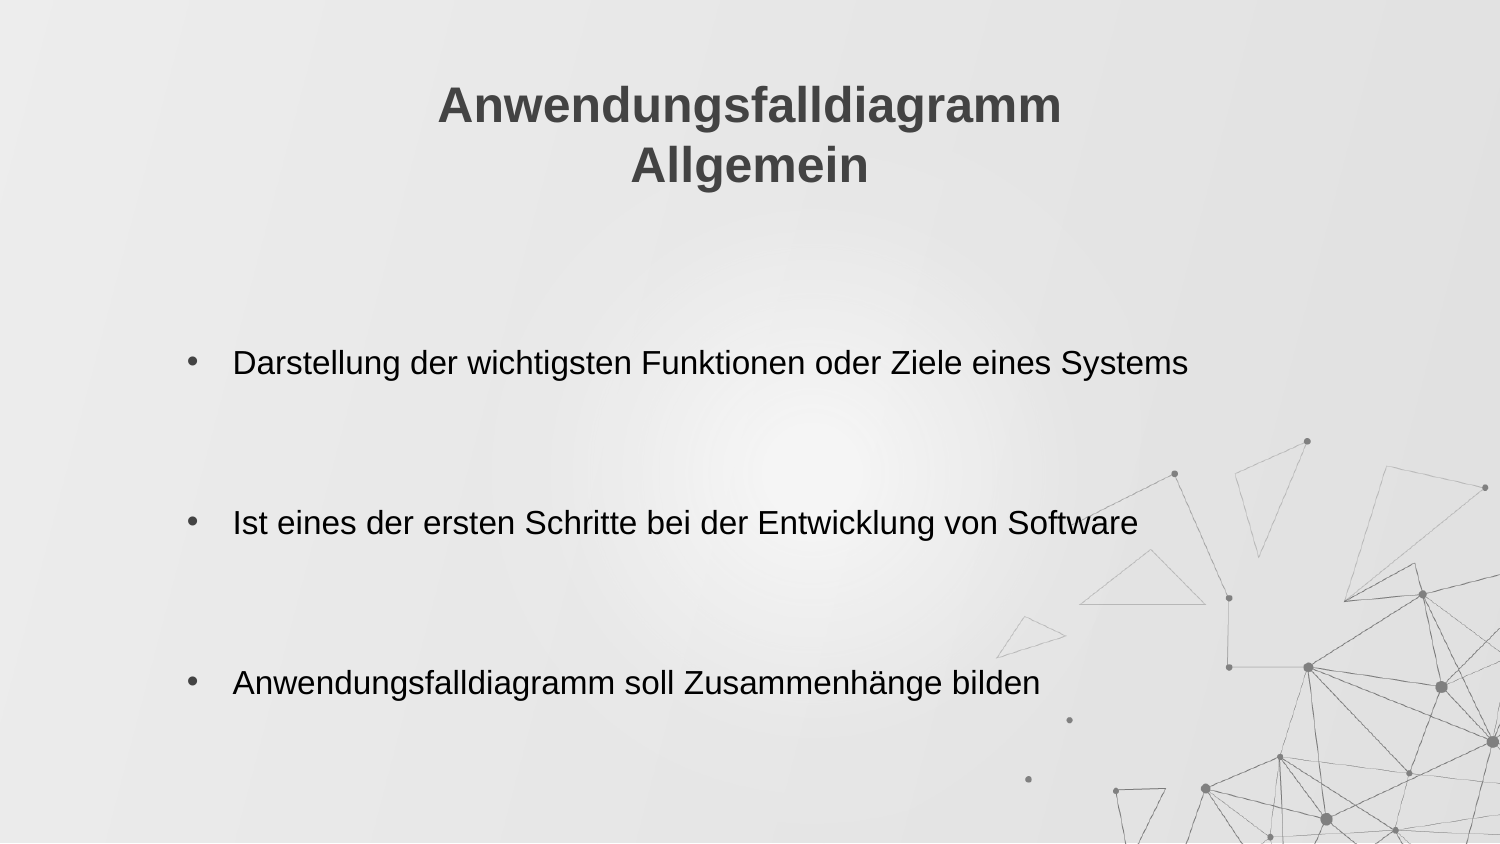

# Anwendungsfalldiagramm Allgemein

Darstellung der wichtigsten Funktionen oder Ziele eines Systems

Ist eines der ersten Schritte bei der Entwicklung von Software

Anwendungsfalldiagramm soll Zusammenhänge bilden